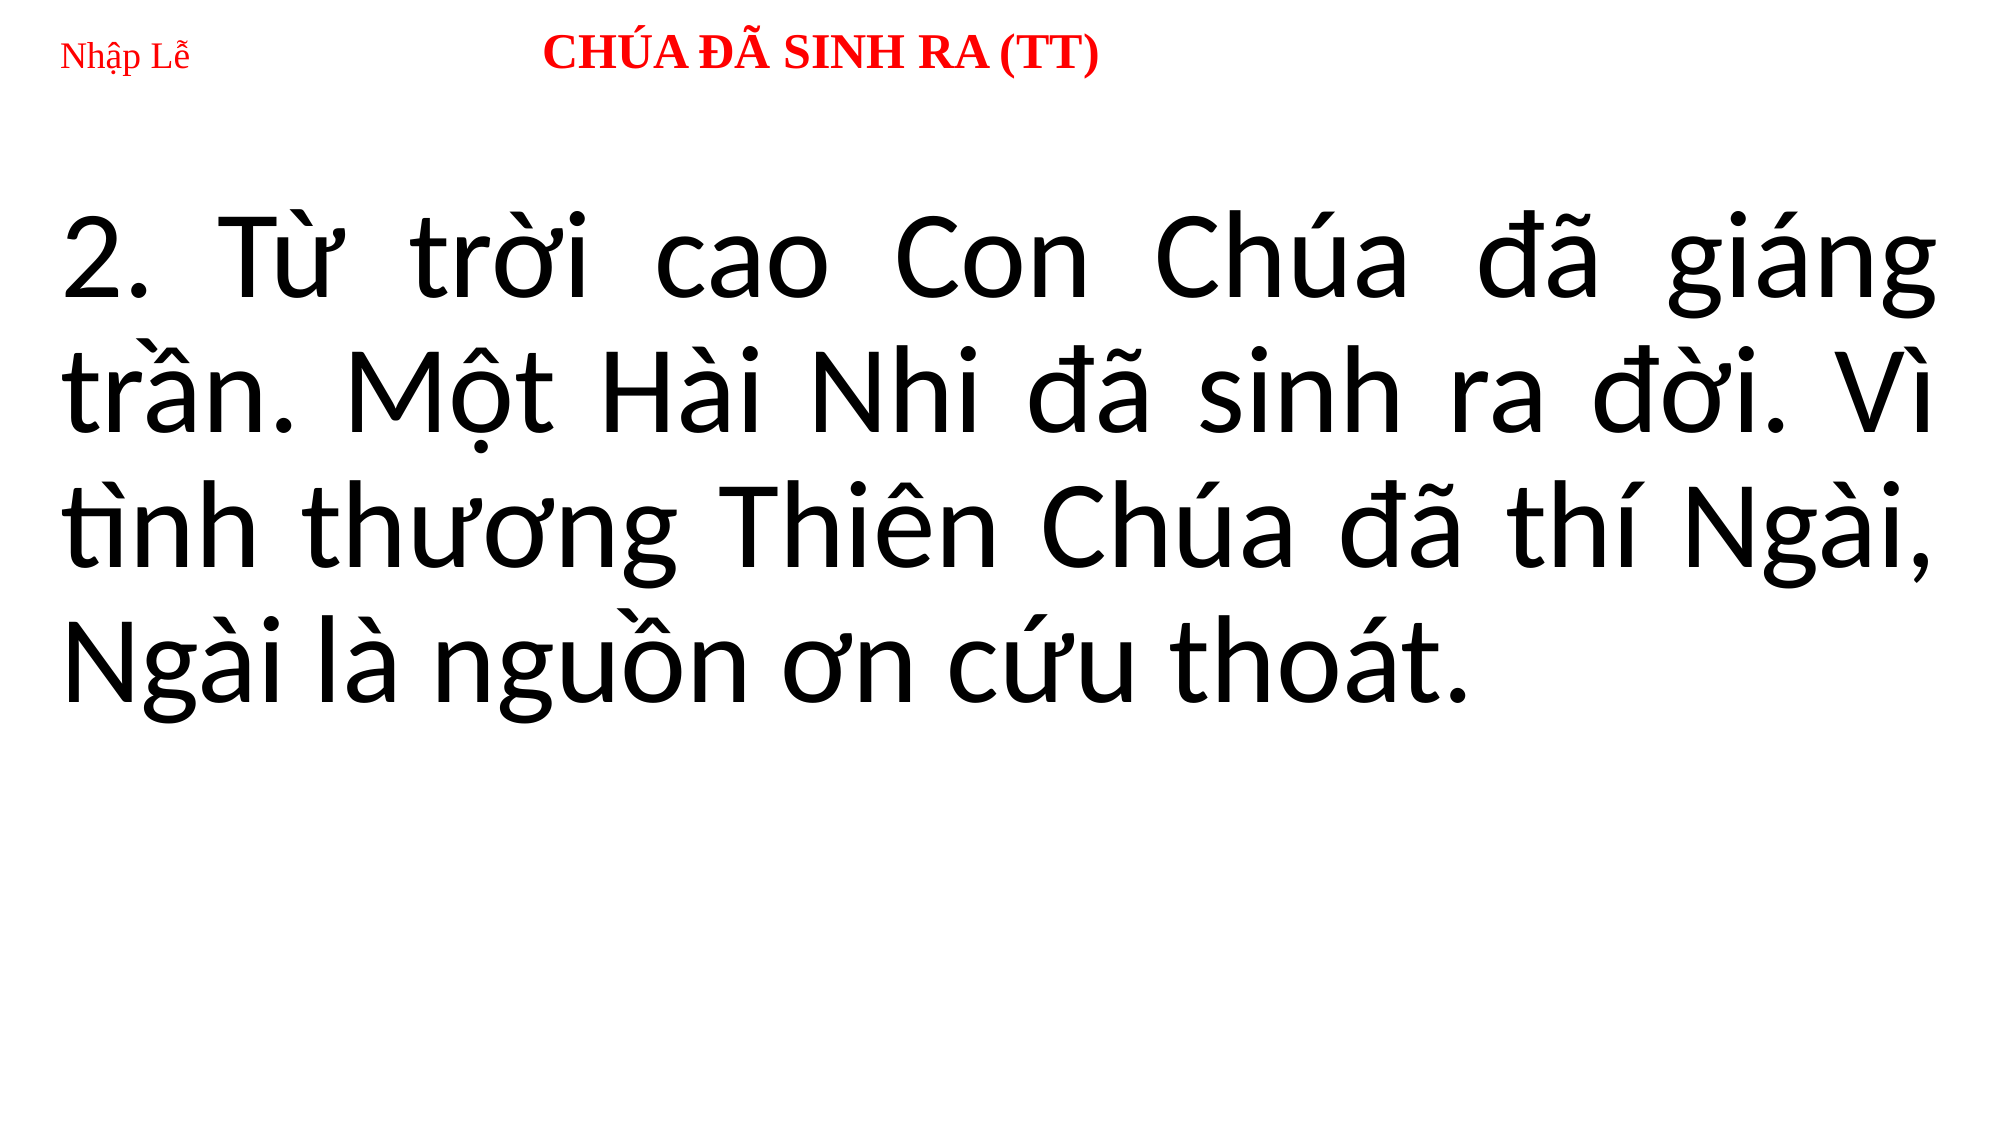

# Nhập Lễ                                     CHÚA ĐÃ SINH RA (TT)
2. Từ trời cao Con Chúa đã giáng trần. Một Hài Nhi đã sinh ra đời. Vì tình thương Thiên Chúa đã thí Ngài, Ngài là nguồn ơn cứu thoát.